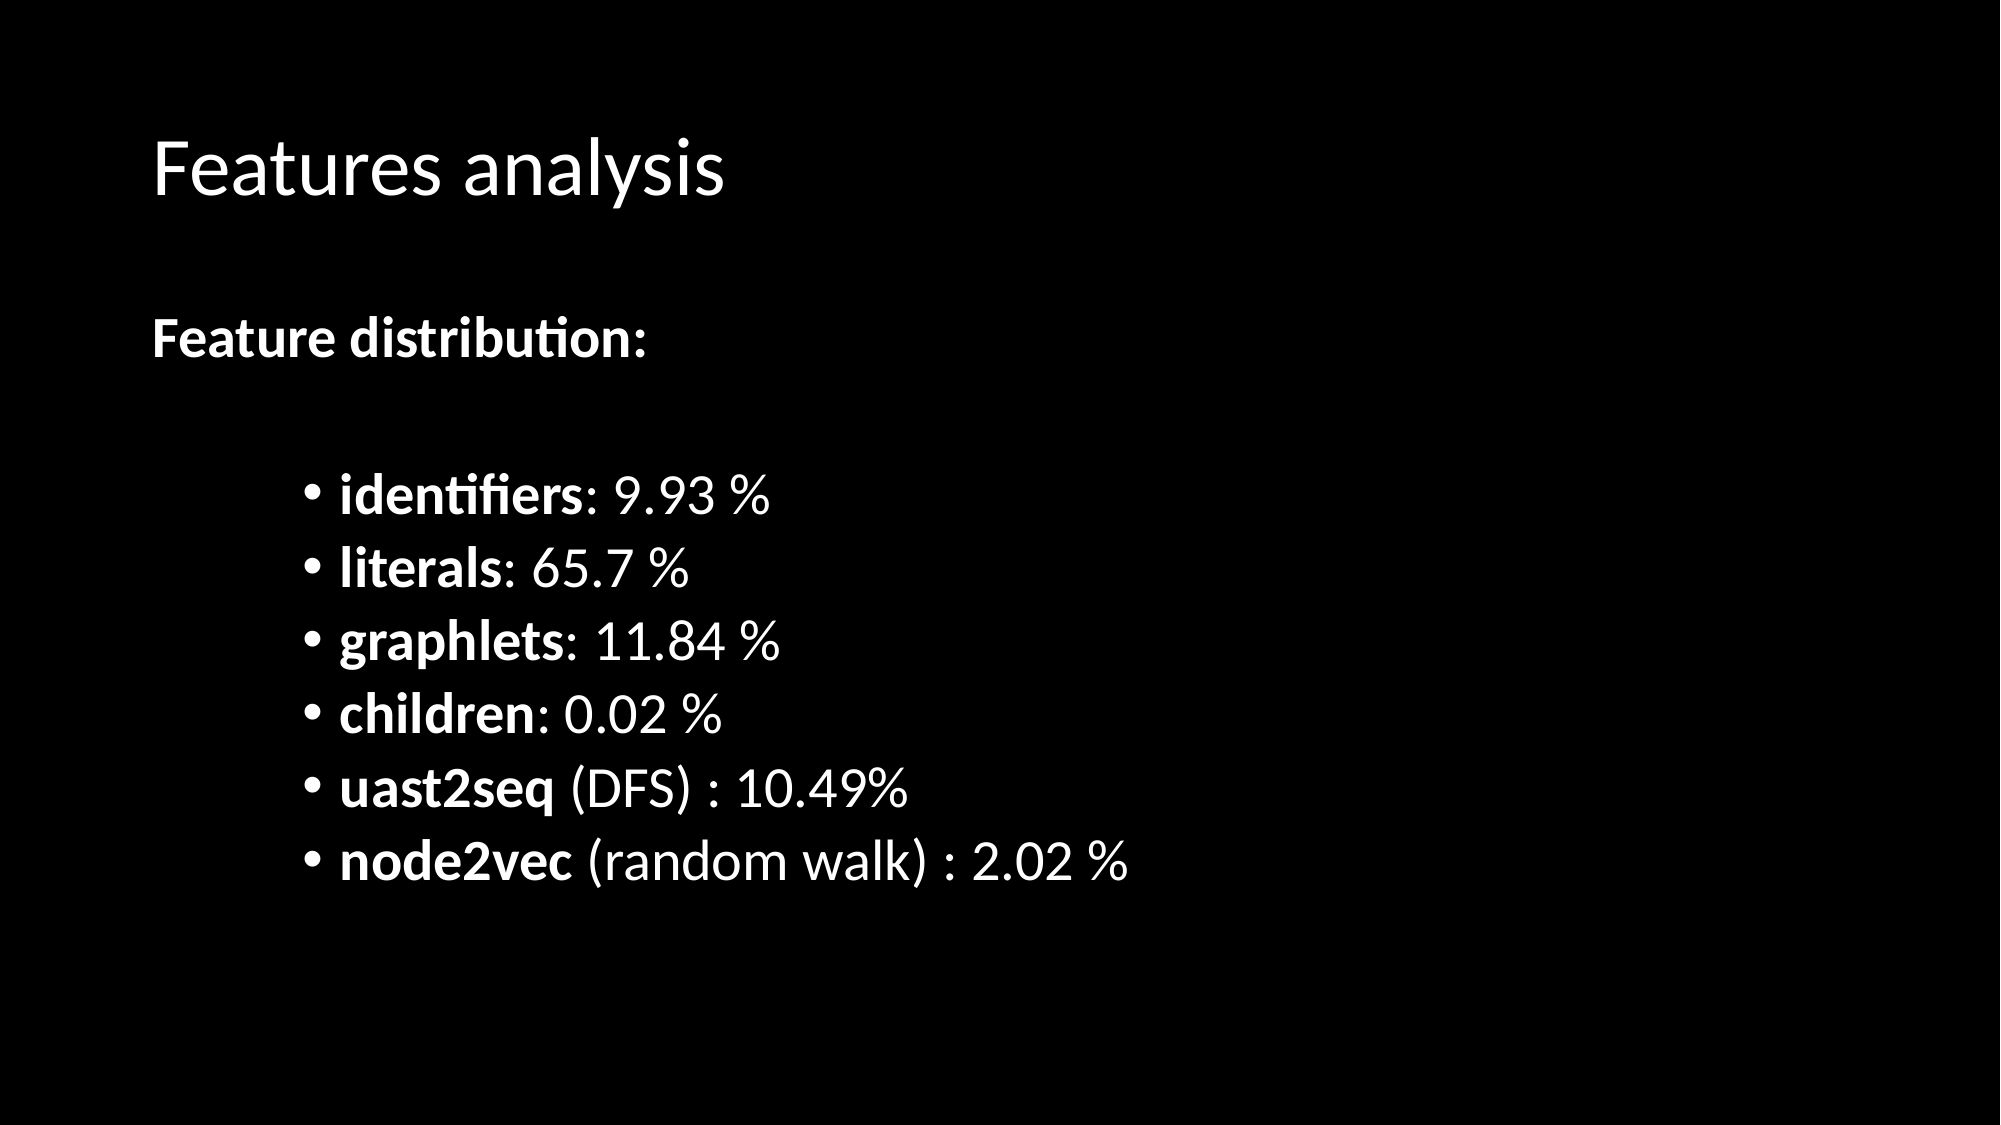

# Features analysis
Feature distribution:

identifiers: 9.93 %
literals: 65.7 %
graphlets: 11.84 %
children: 0.02 %
uast2seq (DFS) : 10.49%
node2vec (random walk) : 2.02 %